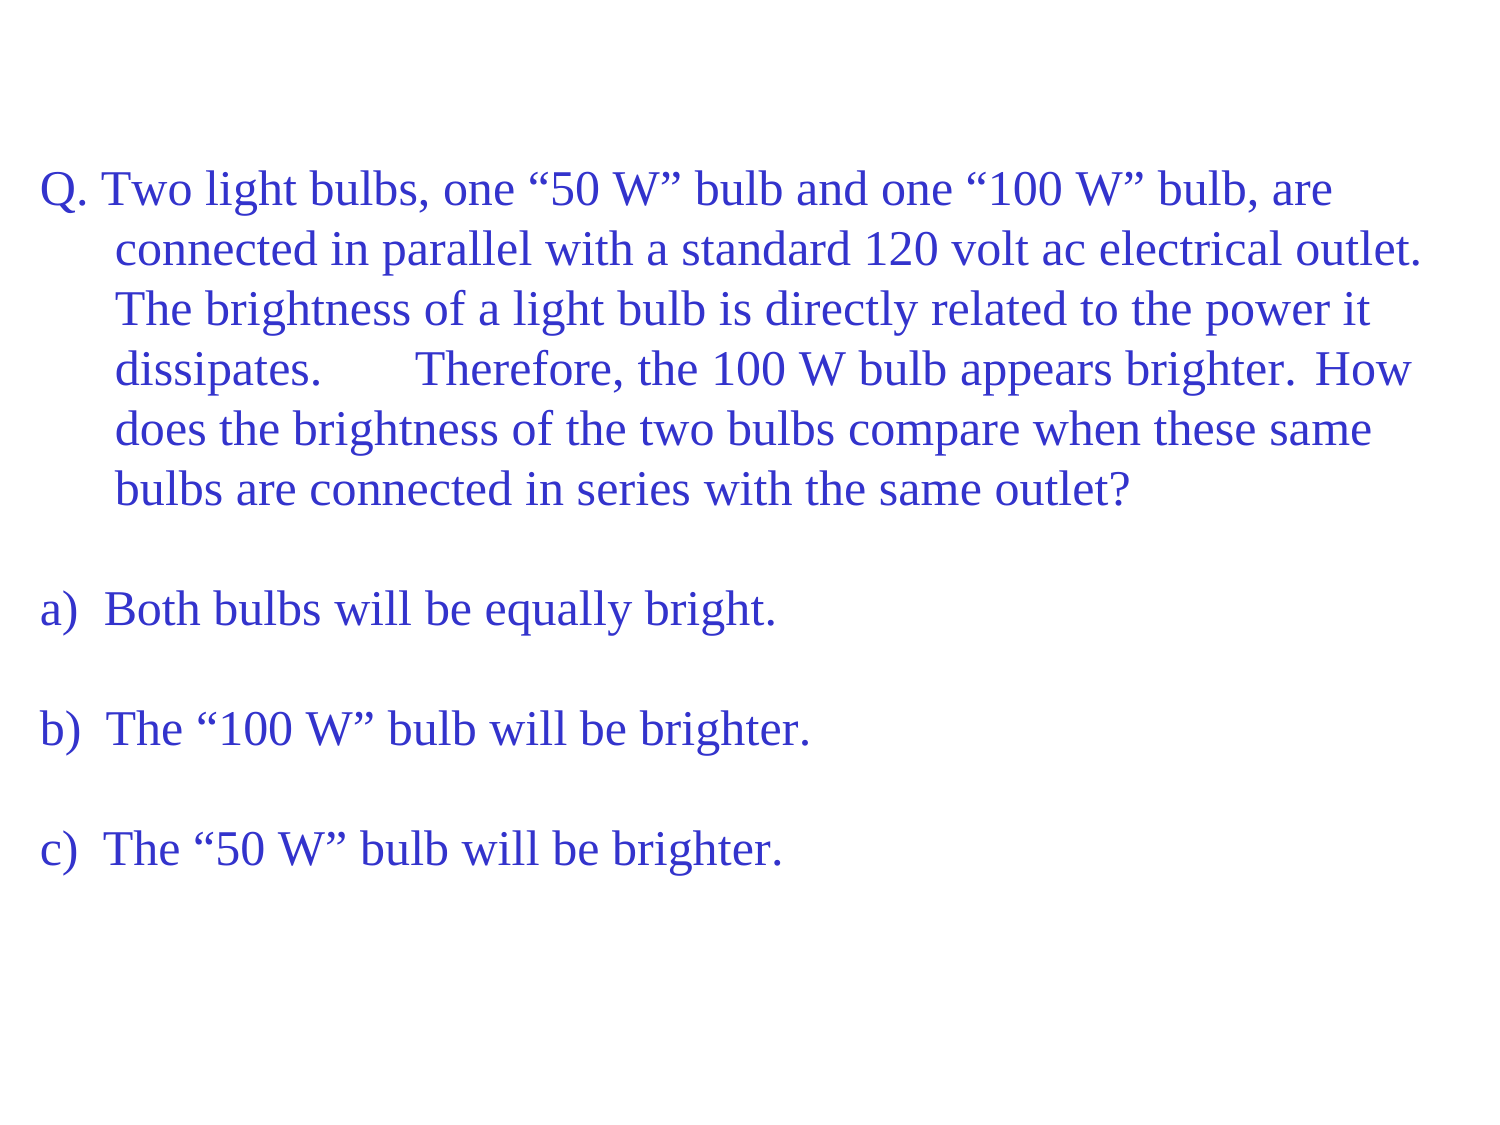

Q. Two light bulbs, one “50 W” bulb and one “100 W” bulb, are connected in parallel with a standard 120 volt ac electrical outlet. The brightness of a light bulb is directly related to the power it dissipates.	Therefore, the 100 W bulb appears brighter.	How does the brightness of the two bulbs compare when these same bulbs are connected in series with the same outlet?

Both bulbs will be equally bright.

The “100 W” bulb will be brighter.

The “50 W” bulb will be brighter.